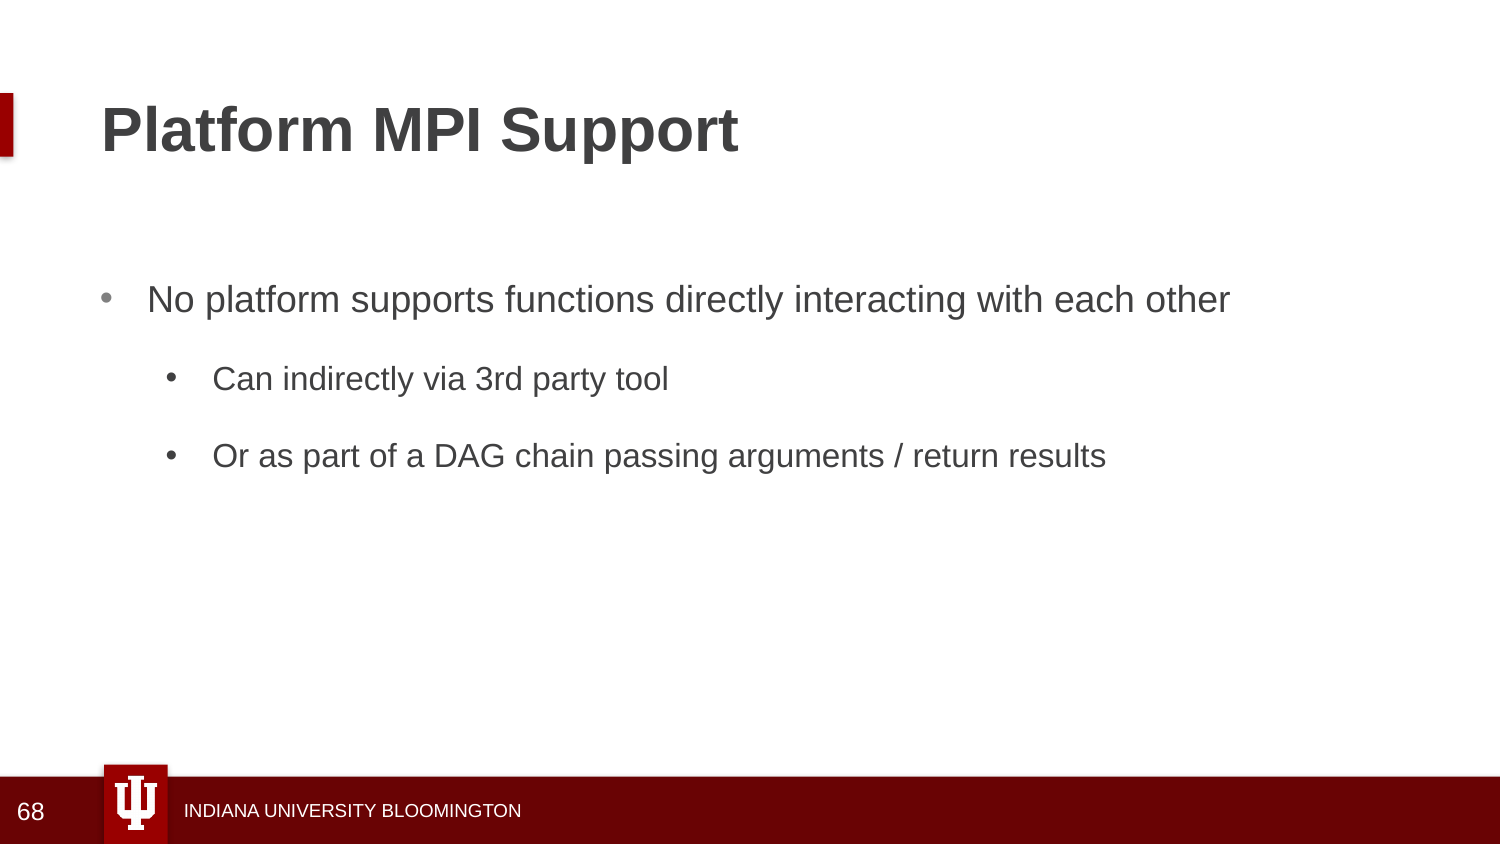

# Platform MPI Support
No platform supports functions directly interacting with each other
Can indirectly via 3rd party tool
Or as part of a DAG chain passing arguments / return results
68